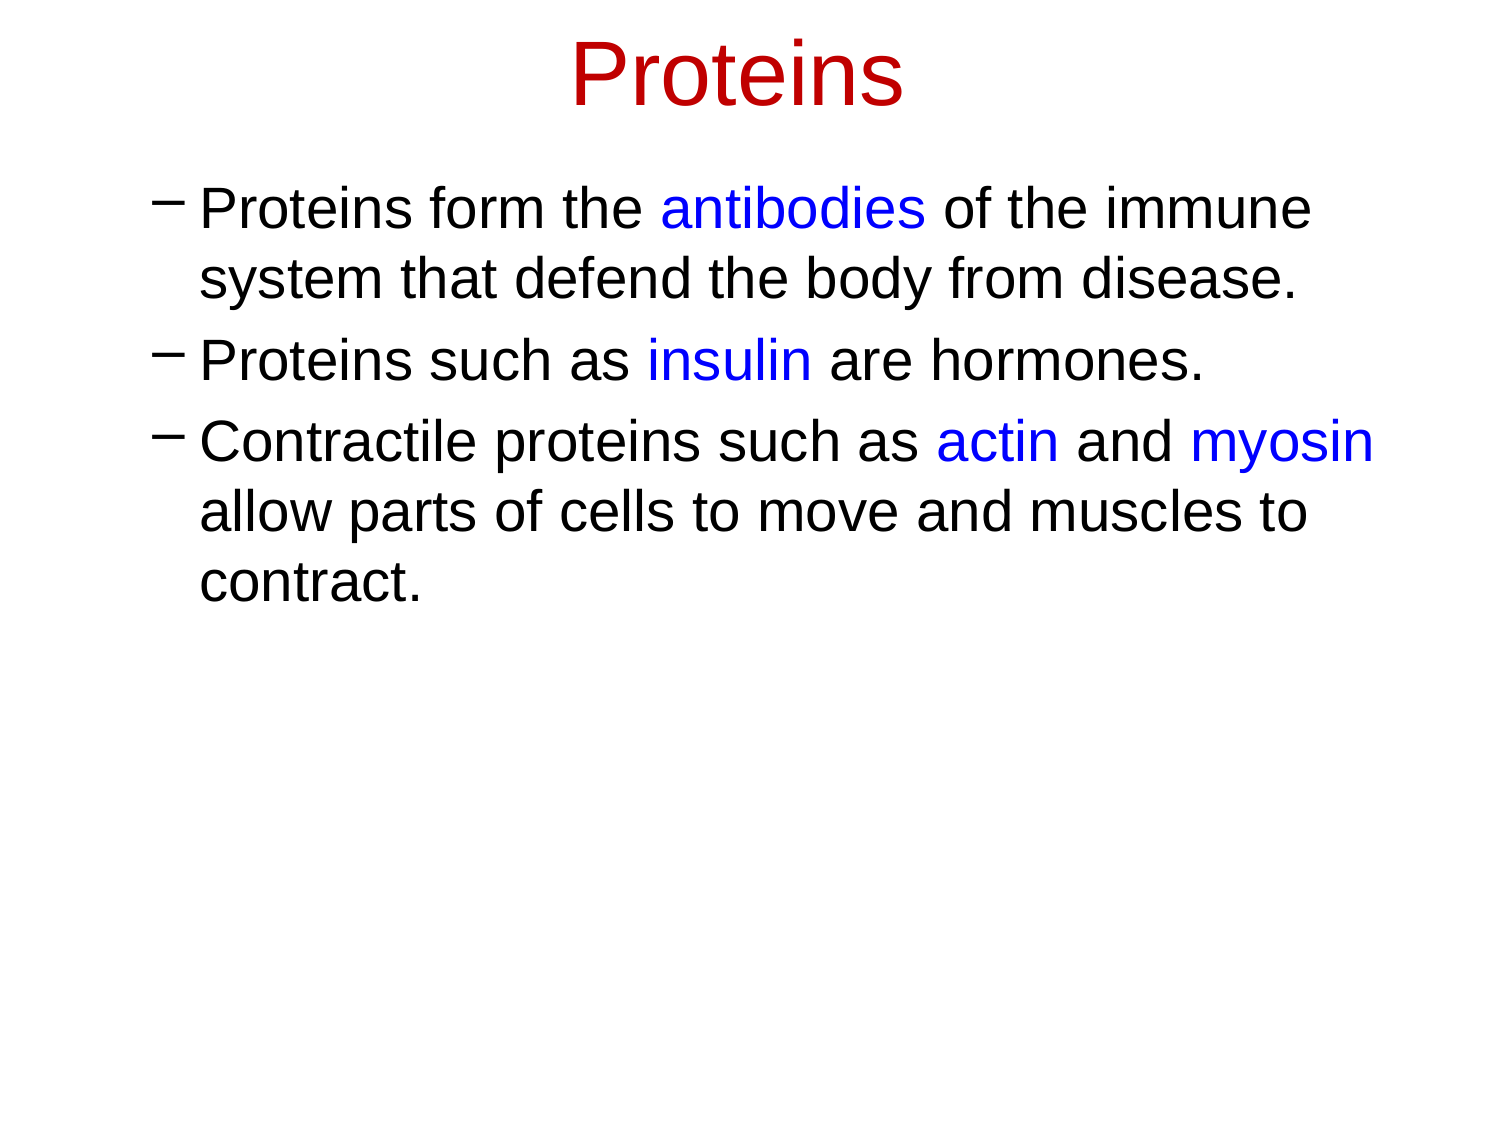

# Proteins
Proteins form the antibodies of the immune system that defend the body from disease.
Proteins such as insulin are hormones.
Contractile proteins such as actin and myosin allow parts of cells to move and muscles to contract.